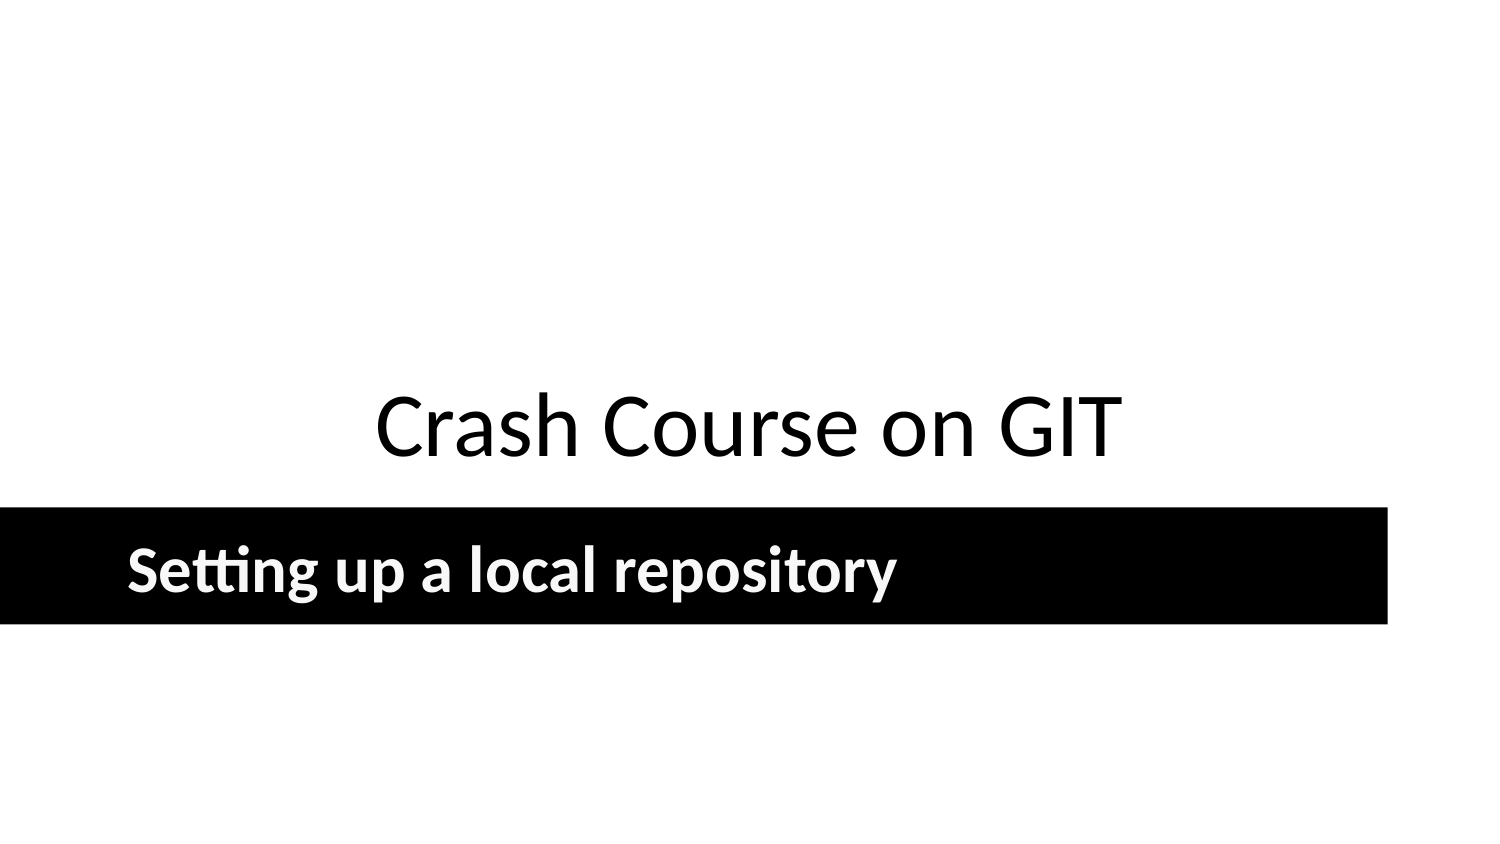

# Crash Course on GIT
Setting up a local repository